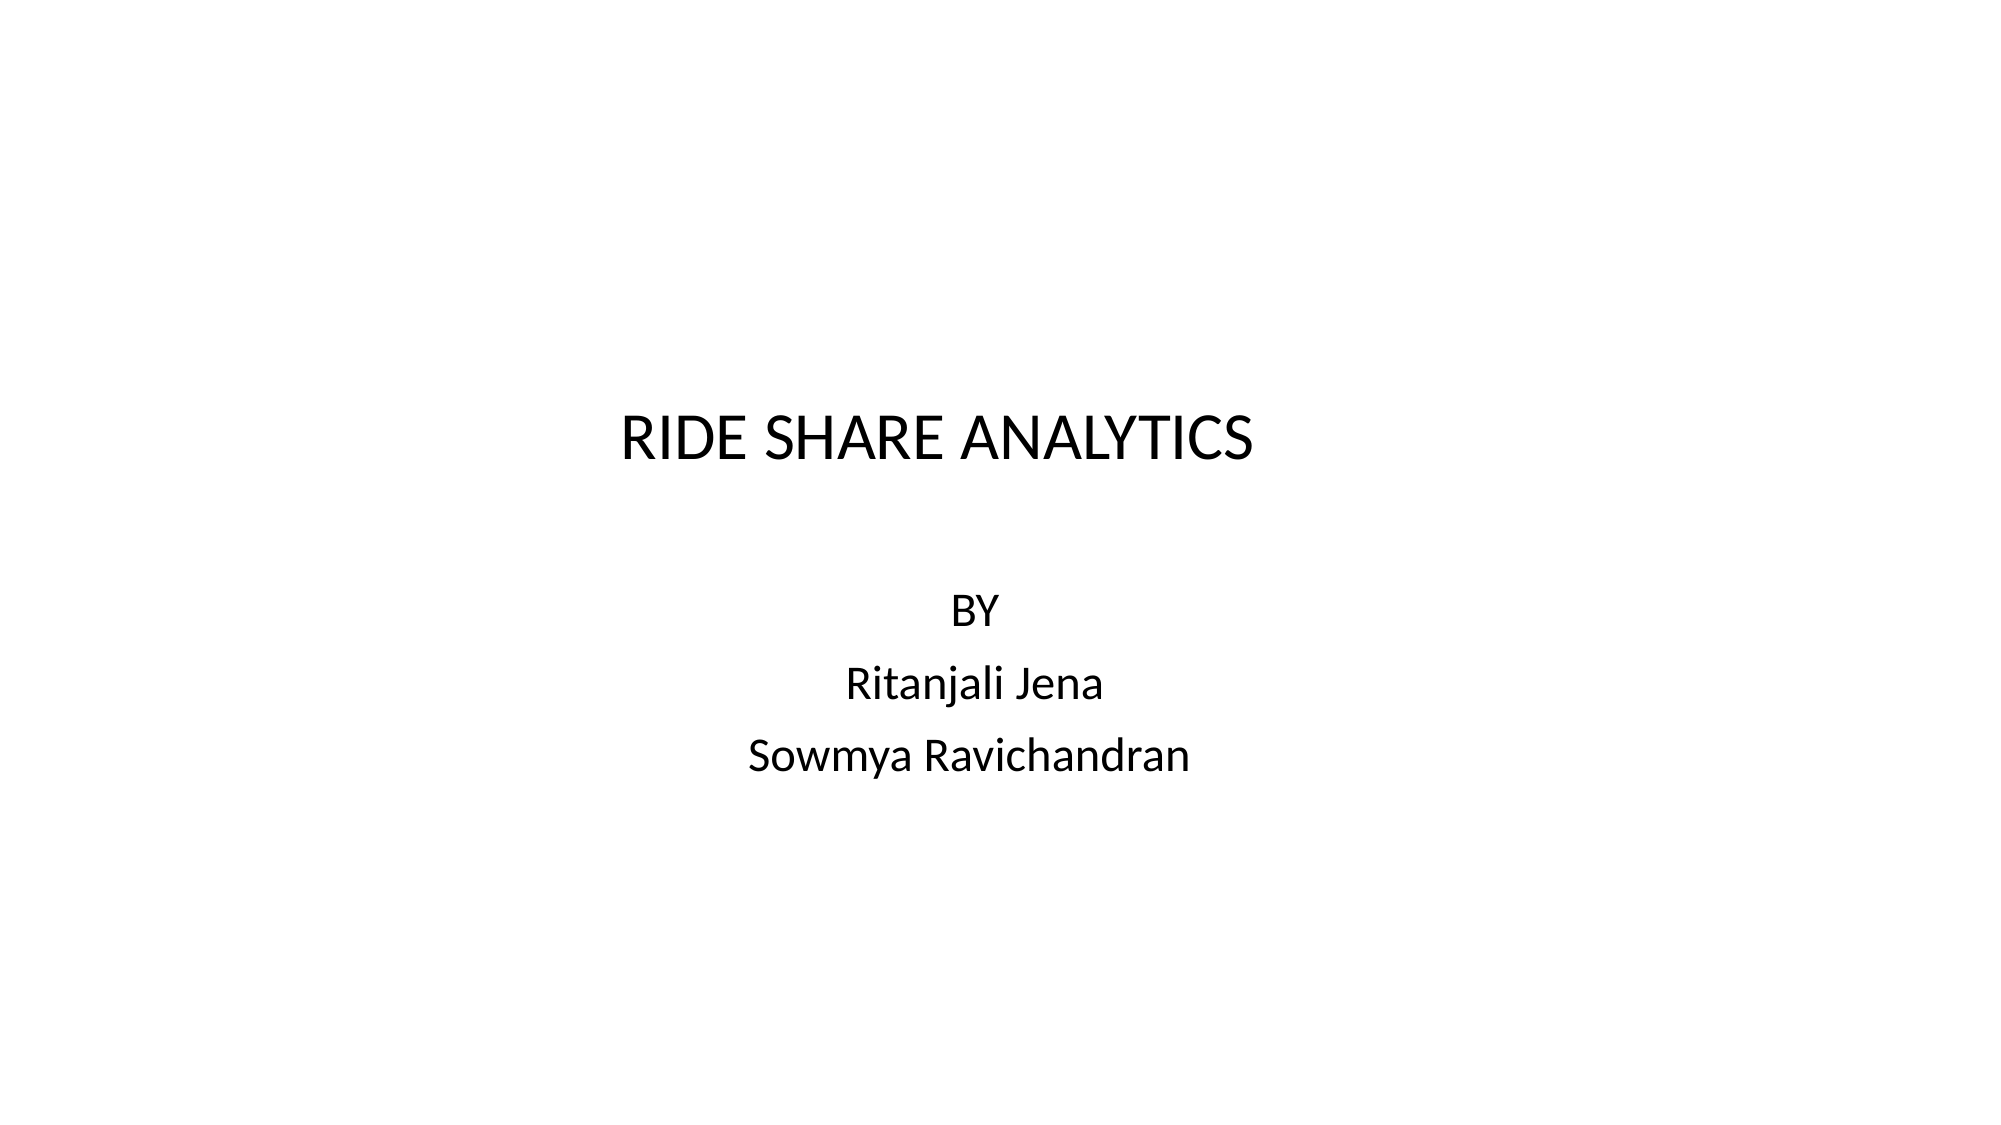

# RIDE SHARE ANALYTICS
|  |
| --- |
BY
Ritanjali Jena
Sowmya Ravichandran